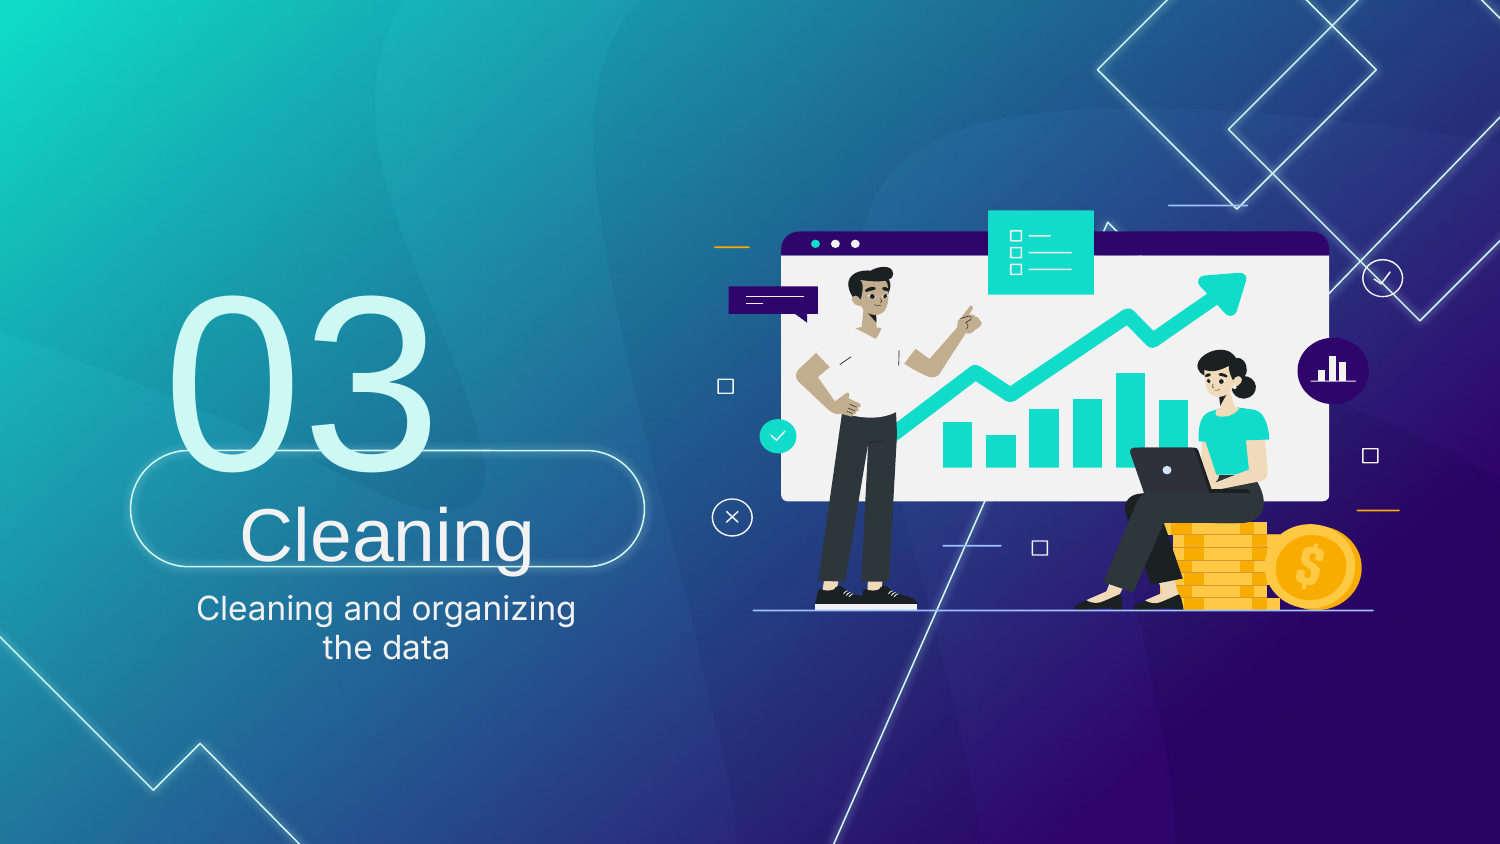

03

# Cleaning
Cleaning and organizing
the data